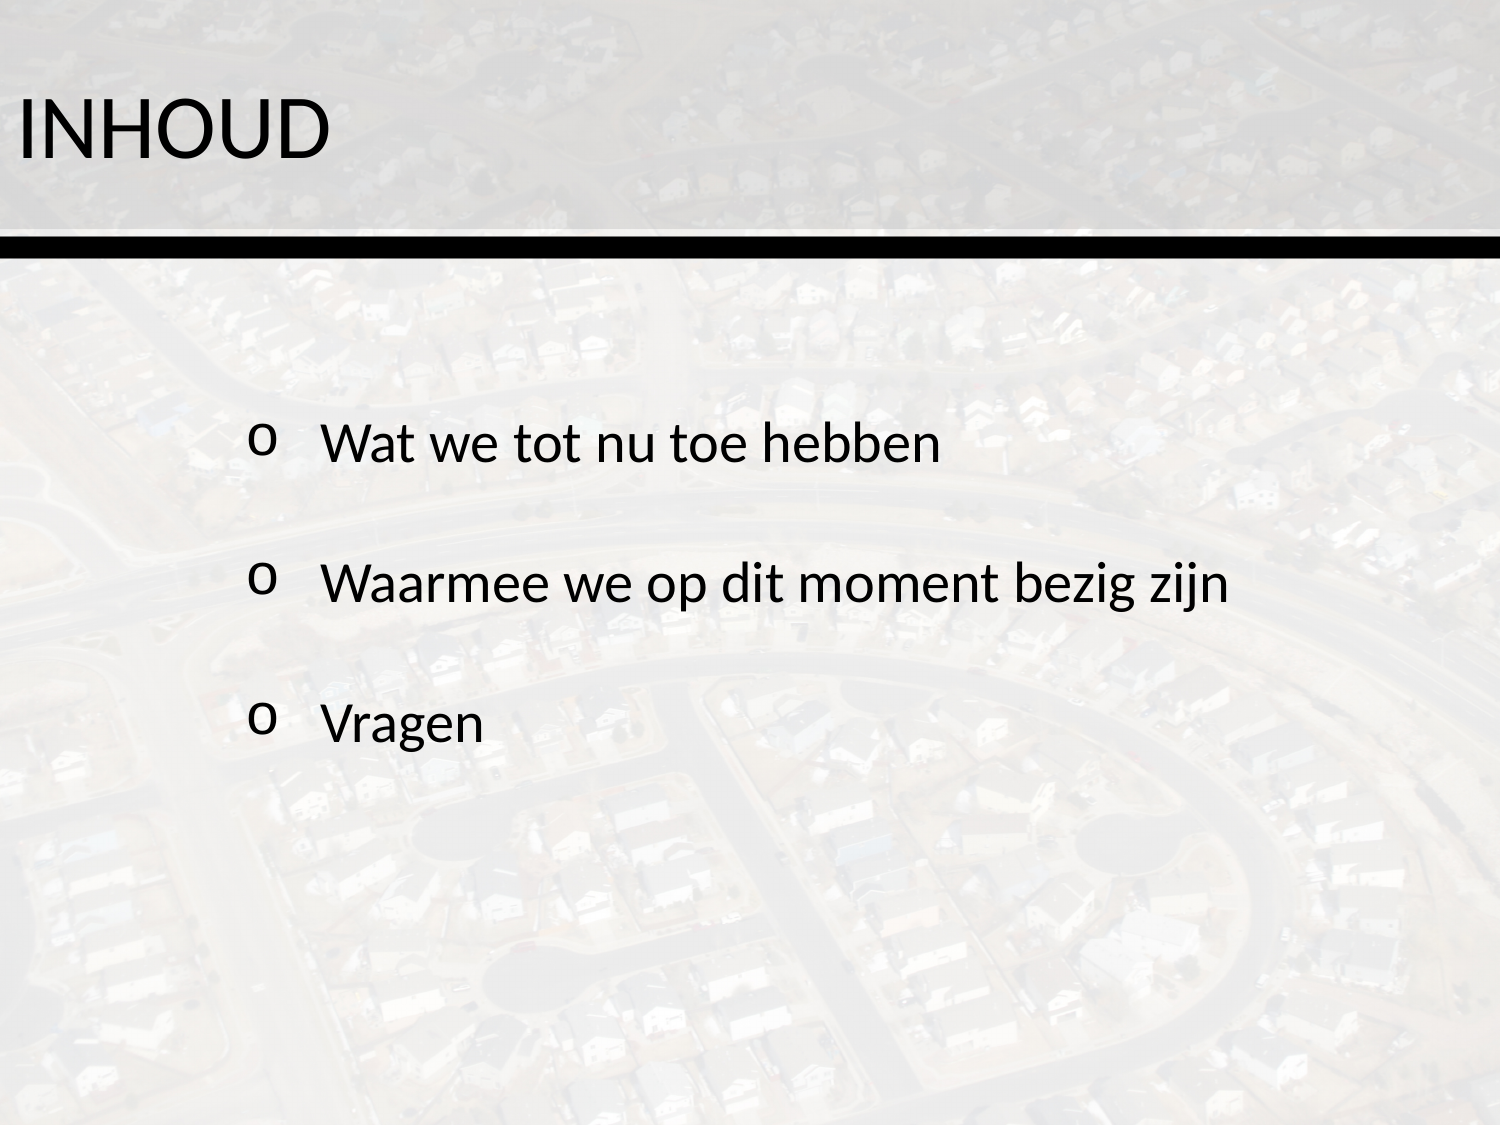

# INHOUD
Wat we tot nu toe hebben

Waarmee we op dit moment bezig zijn

Vragen